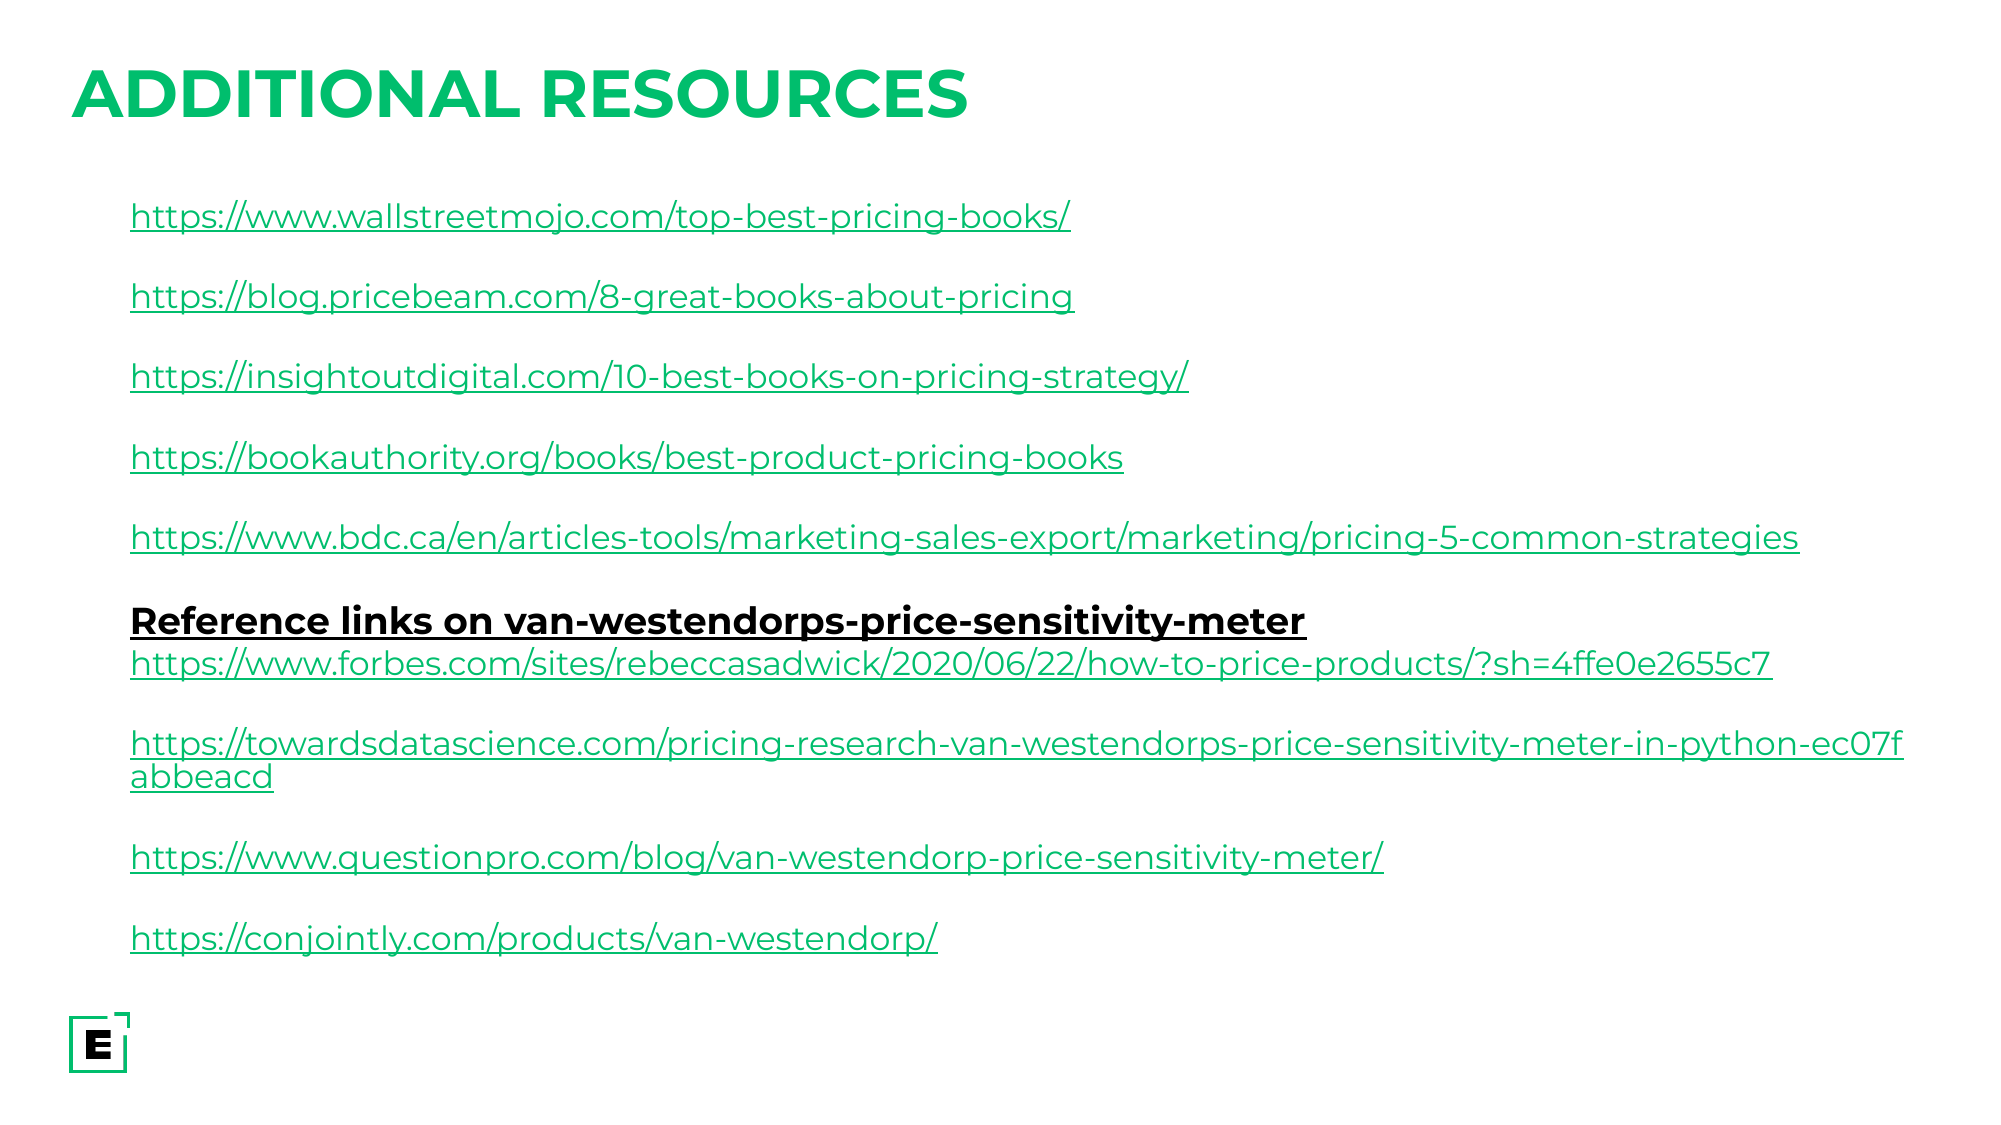

ADDITIONAL RESOURCES
https://www.wallstreetmojo.com/top-best-pricing-books/
https://blog.pricebeam.com/8-great-books-about-pricing
https://insightoutdigital.com/10-best-books-on-pricing-strategy/
https://bookauthority.org/books/best-product-pricing-books
https://www.bdc.ca/en/articles-tools/marketing-sales-export/marketing/pricing-5-common-strategies

Reference links on van-westendorps-price-sensitivity-meter
https://www.forbes.com/sites/rebeccasadwick/2020/06/22/how-to-price-products/?sh=4ffe0e2655c7
https://towardsdatascience.com/pricing-research-van-westendorps-price-sensitivity-meter-in-python-ec07fabbeacd
https://www.questionpro.com/blog/van-westendorp-price-sensitivity-meter/
https://conjointly.com/products/van-westendorp/